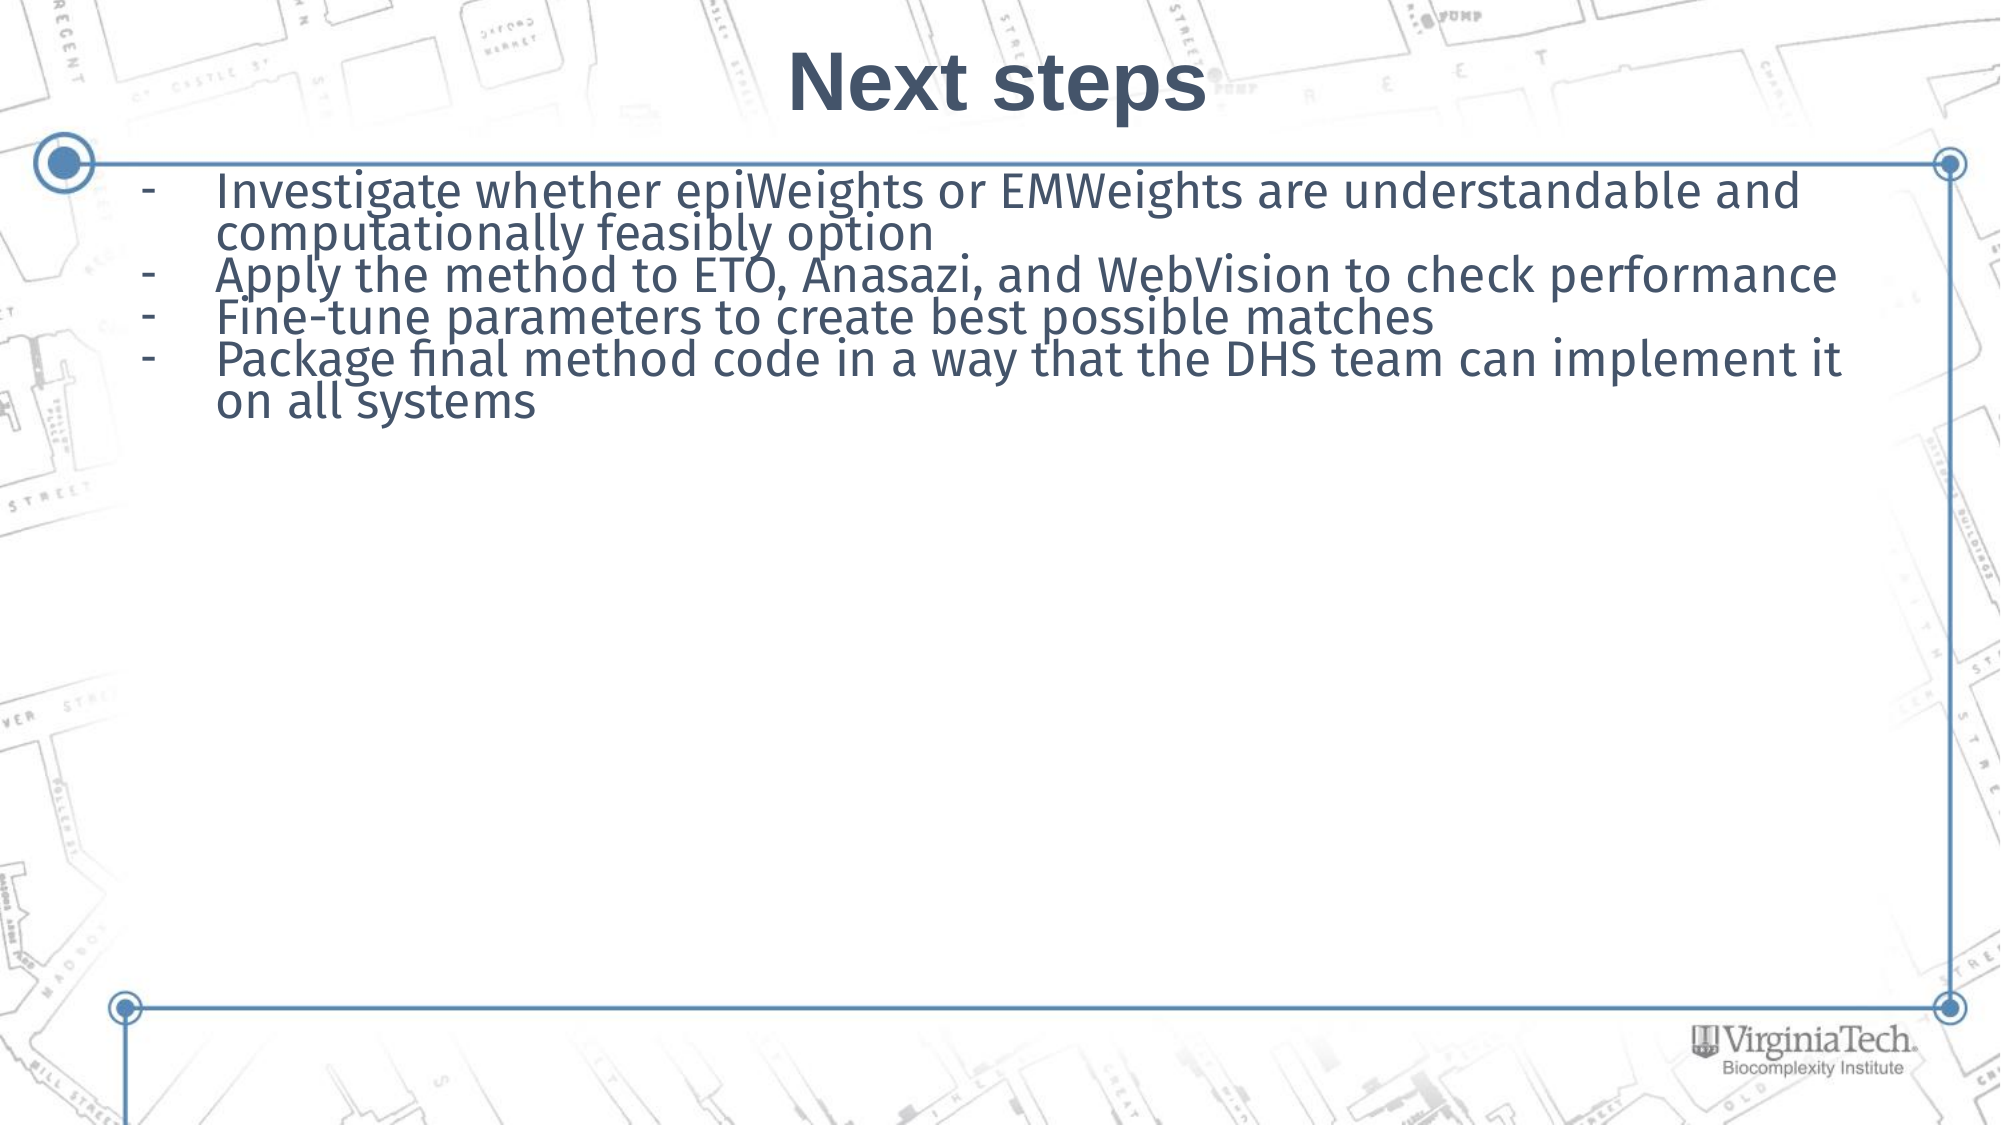

# Next steps
Investigate whether epiWeights or EMWeights are understandable and computationally feasibly option
Apply the method to ETO, Anasazi, and WebVision to check performance
Fine-tune parameters to create best possible matches
Package final method code in a way that the DHS team can implement it on all systems